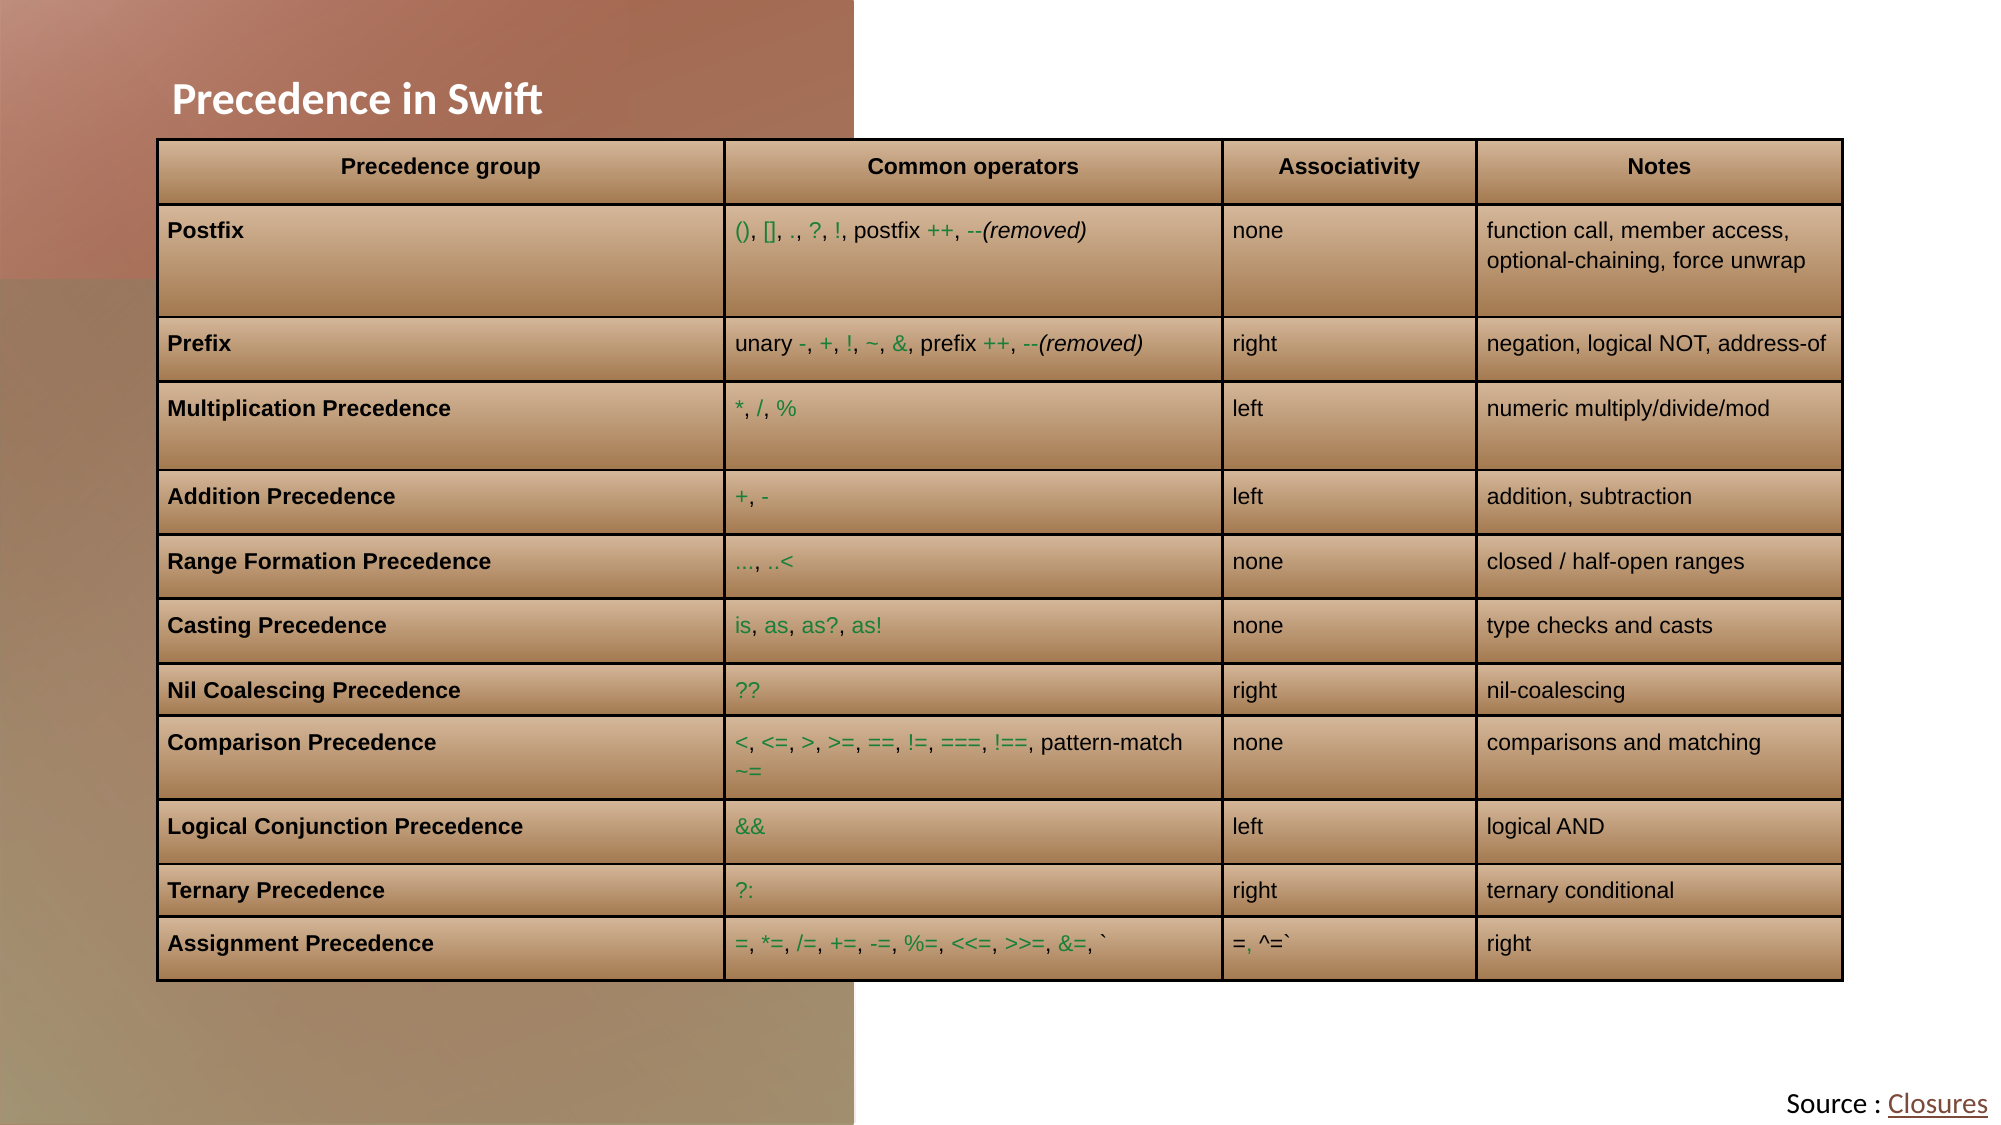

Precedence in Swift
| Precedence group | Common operators | Associativity | Notes |
| --- | --- | --- | --- |
| Postfix | (), [], ., ?, !, postfix ++, --(removed) | none | function call, member access, optional-chaining, force unwrap |
| Prefix | unary -, +, !, ~, &, prefix ++, --(removed) | right | negation, logical NOT, address-of |
| Multiplication Precedence | \*, /, % | left | numeric multiply/divide/mod |
| Addition Precedence | +, - | left | addition, subtraction |
| Range Formation Precedence | ..., ..< | none | closed / half-open ranges |
| Casting Precedence | is, as, as?, as! | none | type checks and casts |
| Nil Coalescing Precedence | ?? | right | nil-coalescing |
| Comparison Precedence | <, <=, >, >=, ==, !=, ===, !==, pattern-match ~= | none | comparisons and matching |
| Logical Conjunction Precedence | && | left | logical AND |
| Ternary Precedence | ?: | right | ternary conditional |
| Assignment Precedence | =, \*=, /=, +=, -=, %=, <<=, >>=, &=, ` | =, ^=` | right |
Source : Closures